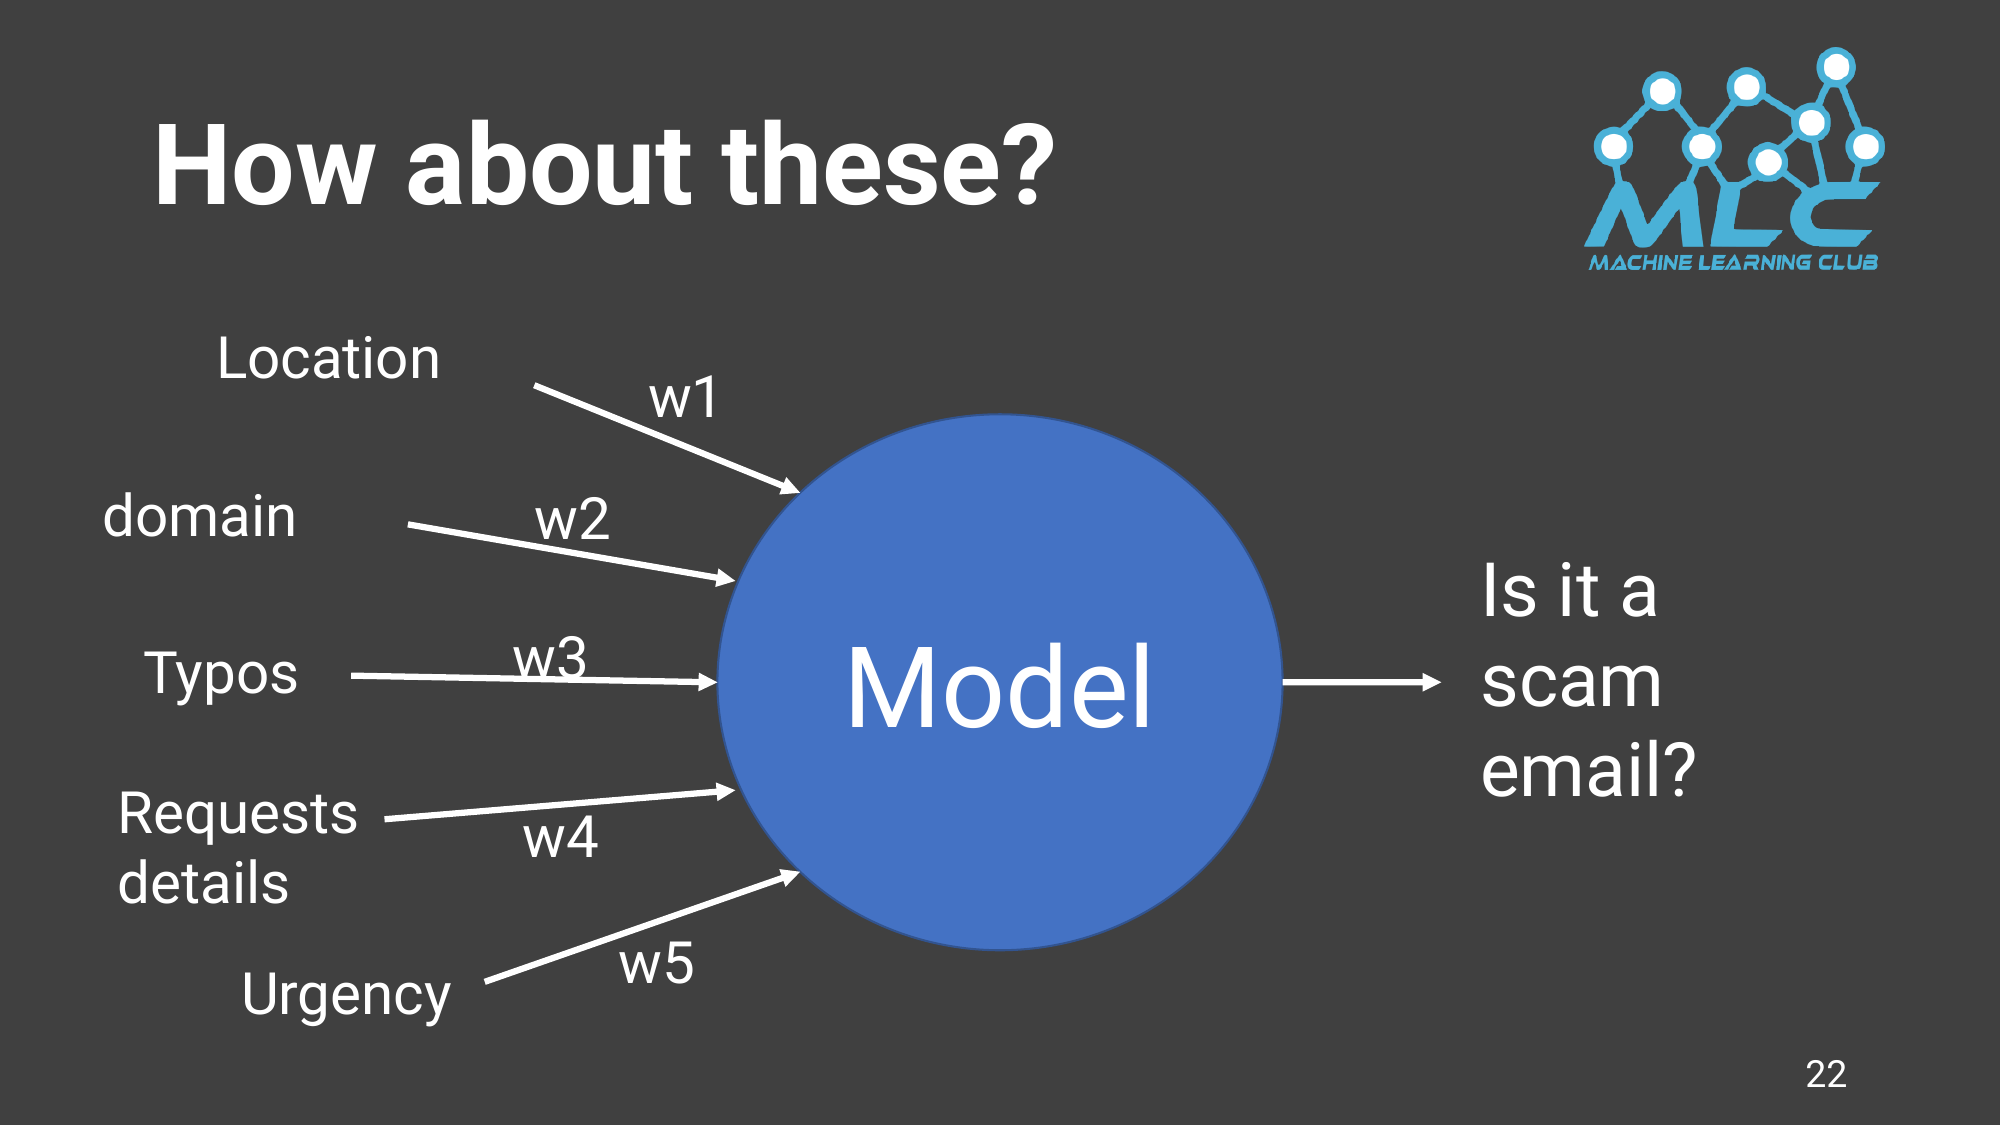

# How about these?
Location
w1
Model
domain
w2
Is it a scam email?
w3
Typos
Requests details
w4
w5
Urgency
22